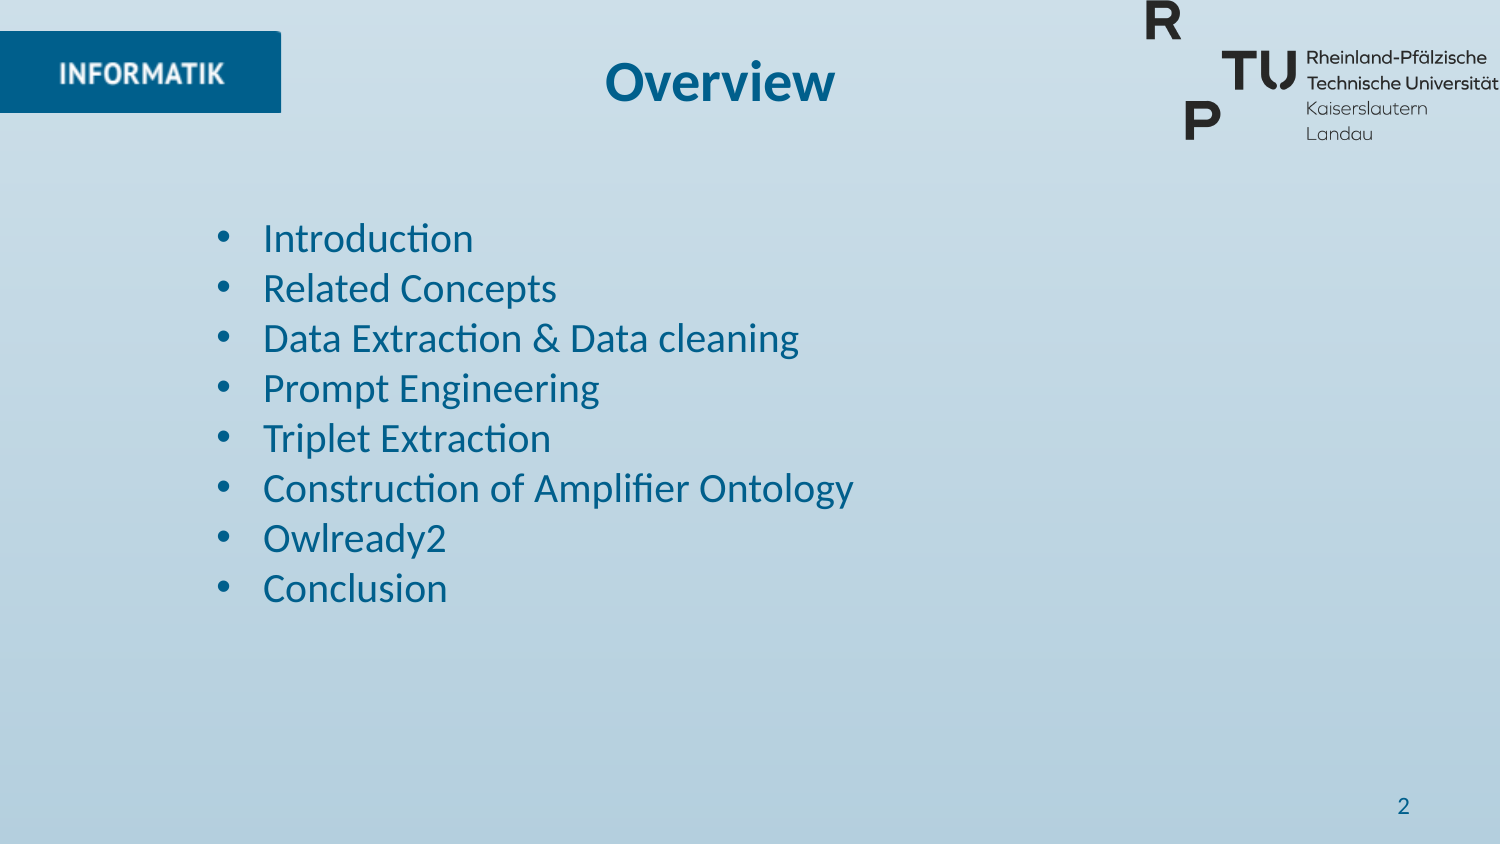

# Overview
Introduction
Related Concepts
Data Extraction & Data cleaning
Prompt Engineering
Triplet Extraction
Construction of Amplifier Ontology
Owlready2
Conclusion

2